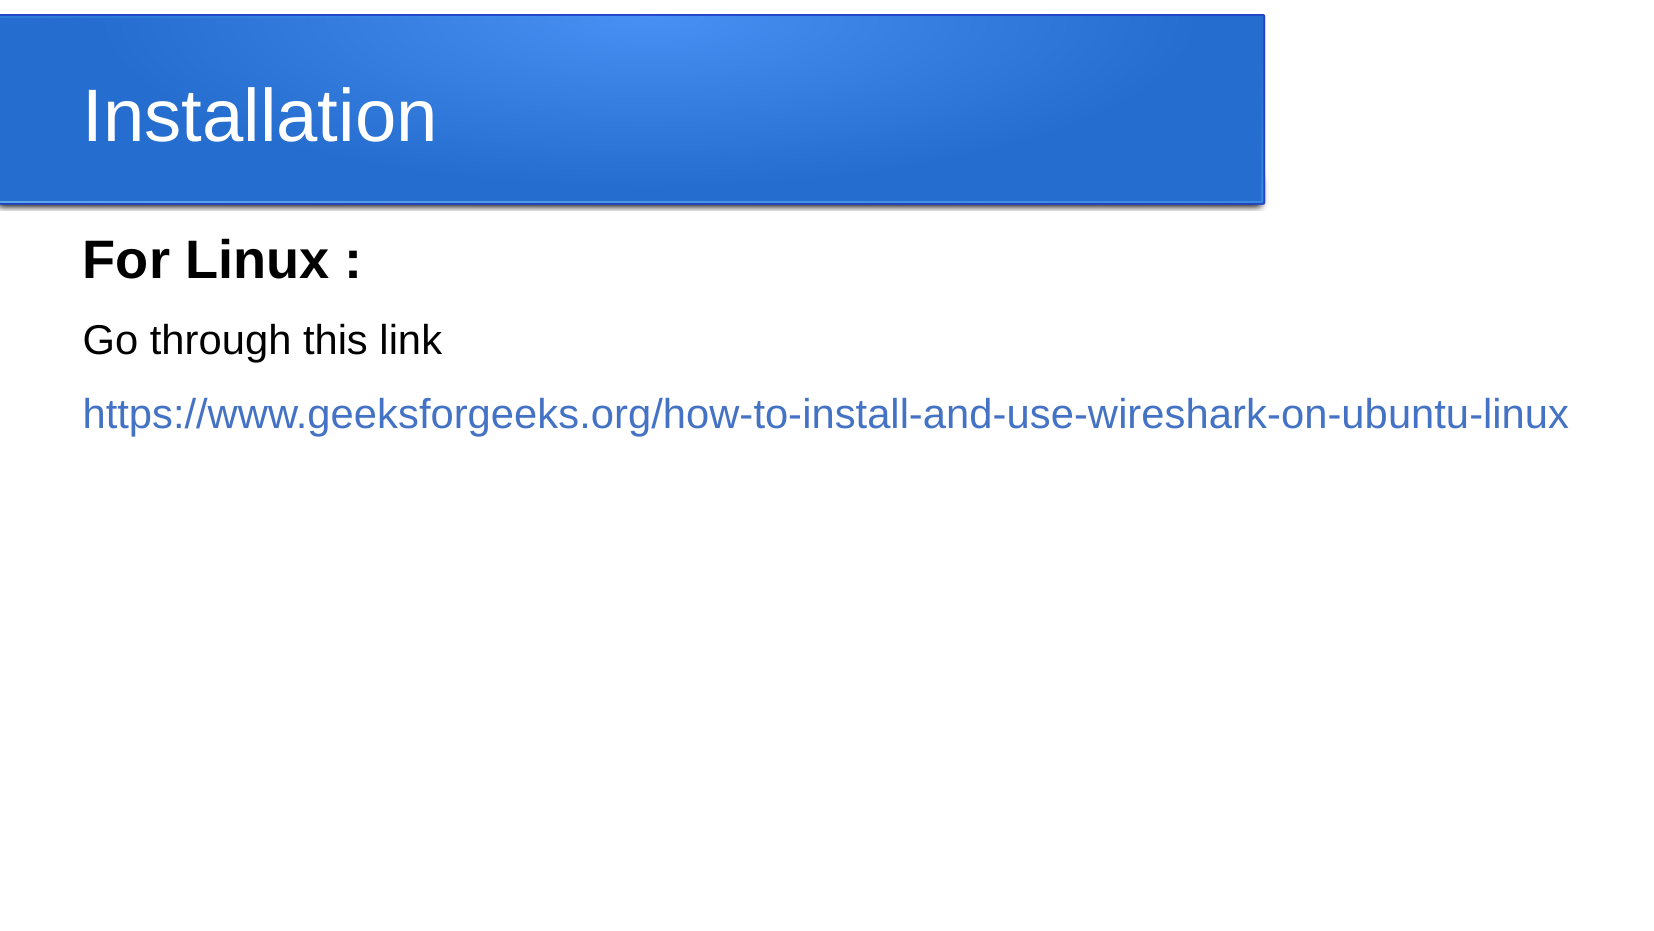

# Installation
For Linux :
Go through this link
https://www.geeksforgeeks.org/how-to-install-and-use-wireshark-on-ubuntu-linux